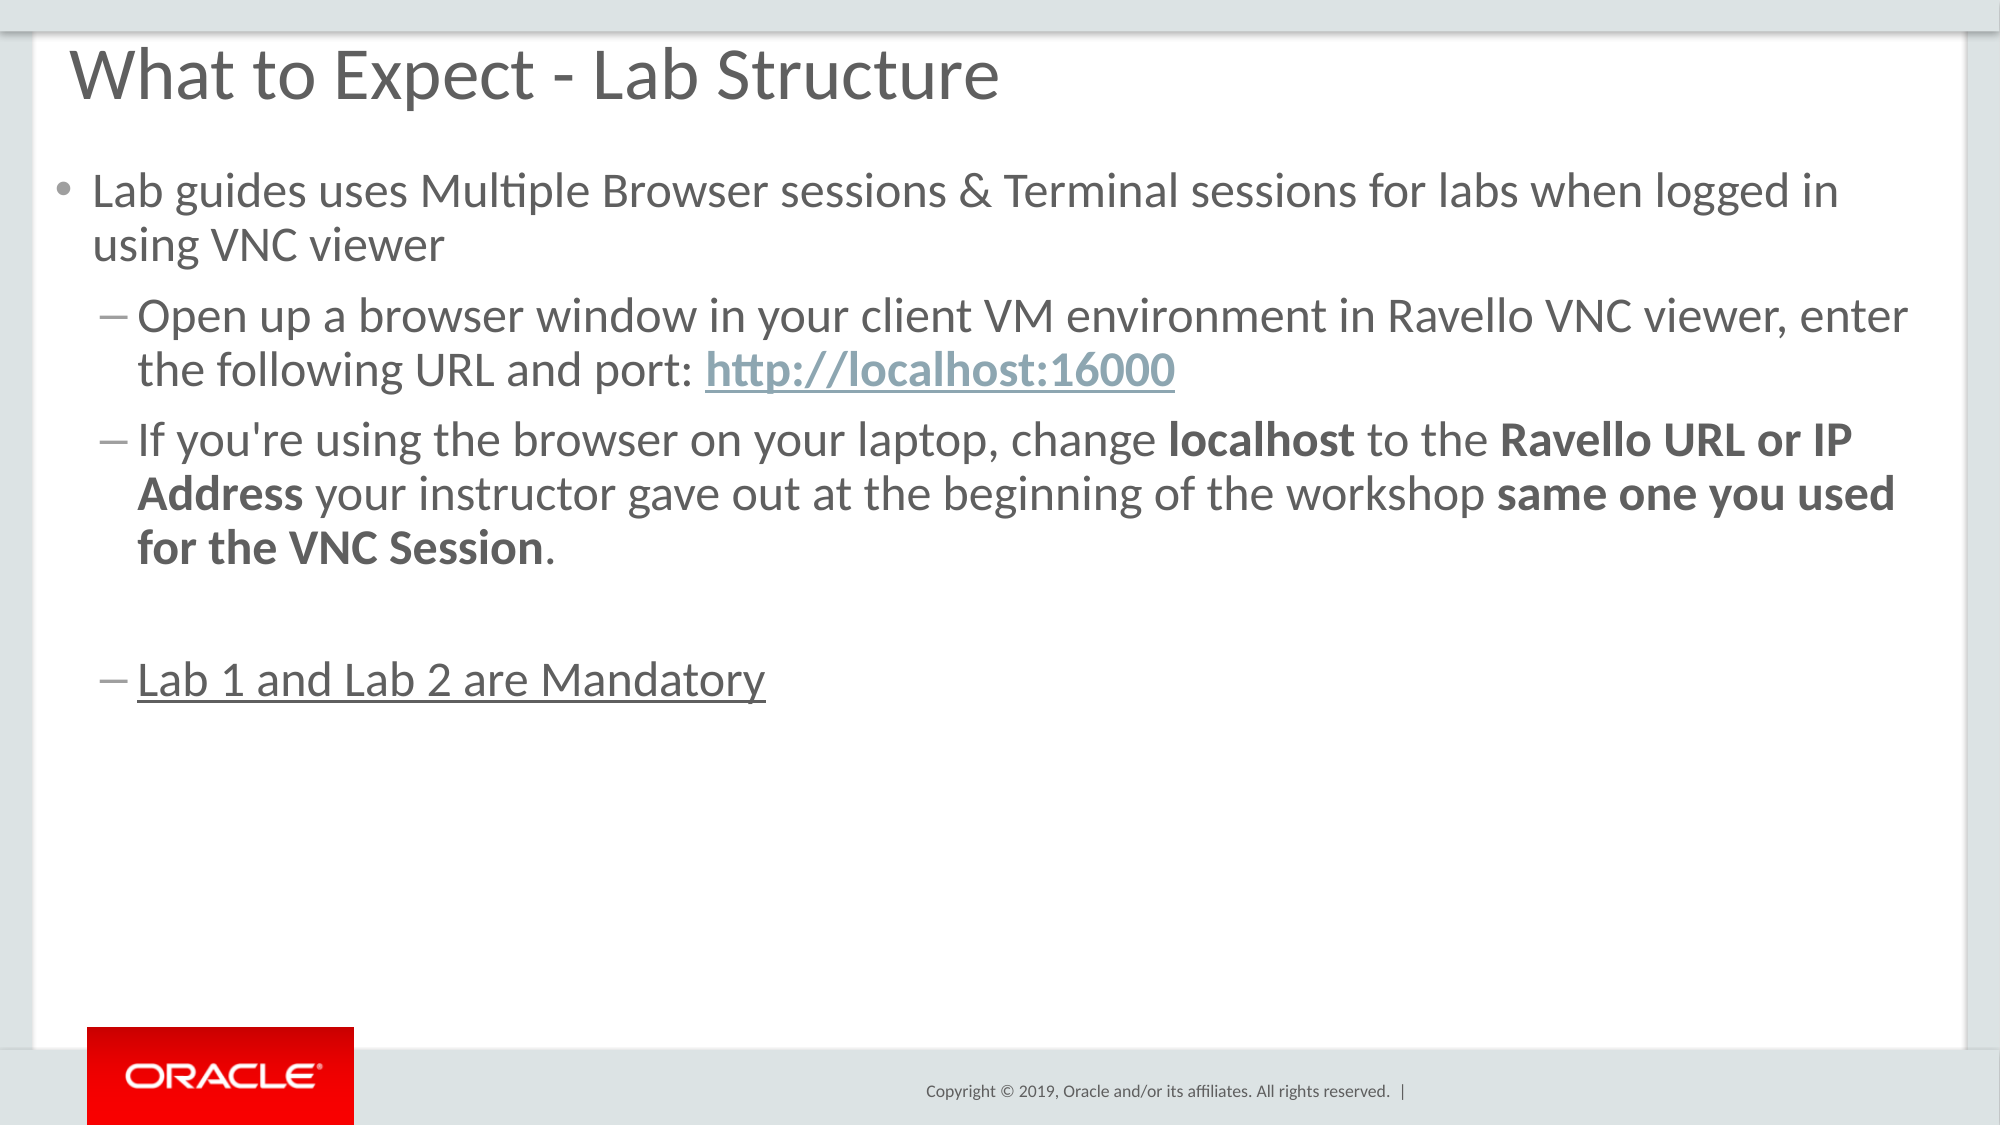

# What to Expect - Lab Structure
Lab guides uses Multiple Browser sessions & Terminal sessions for labs when logged in using VNC viewer
Open up a browser window in your client VM environment in Ravello VNC viewer, enter the following URL and port: http://localhost:16000
If you're using the browser on your laptop, change localhost to the Ravello URL or IP Address your instructor gave out at the beginning of the workshop same one you used for the VNC Session.

Lab 1 and Lab 2 are Mandatory